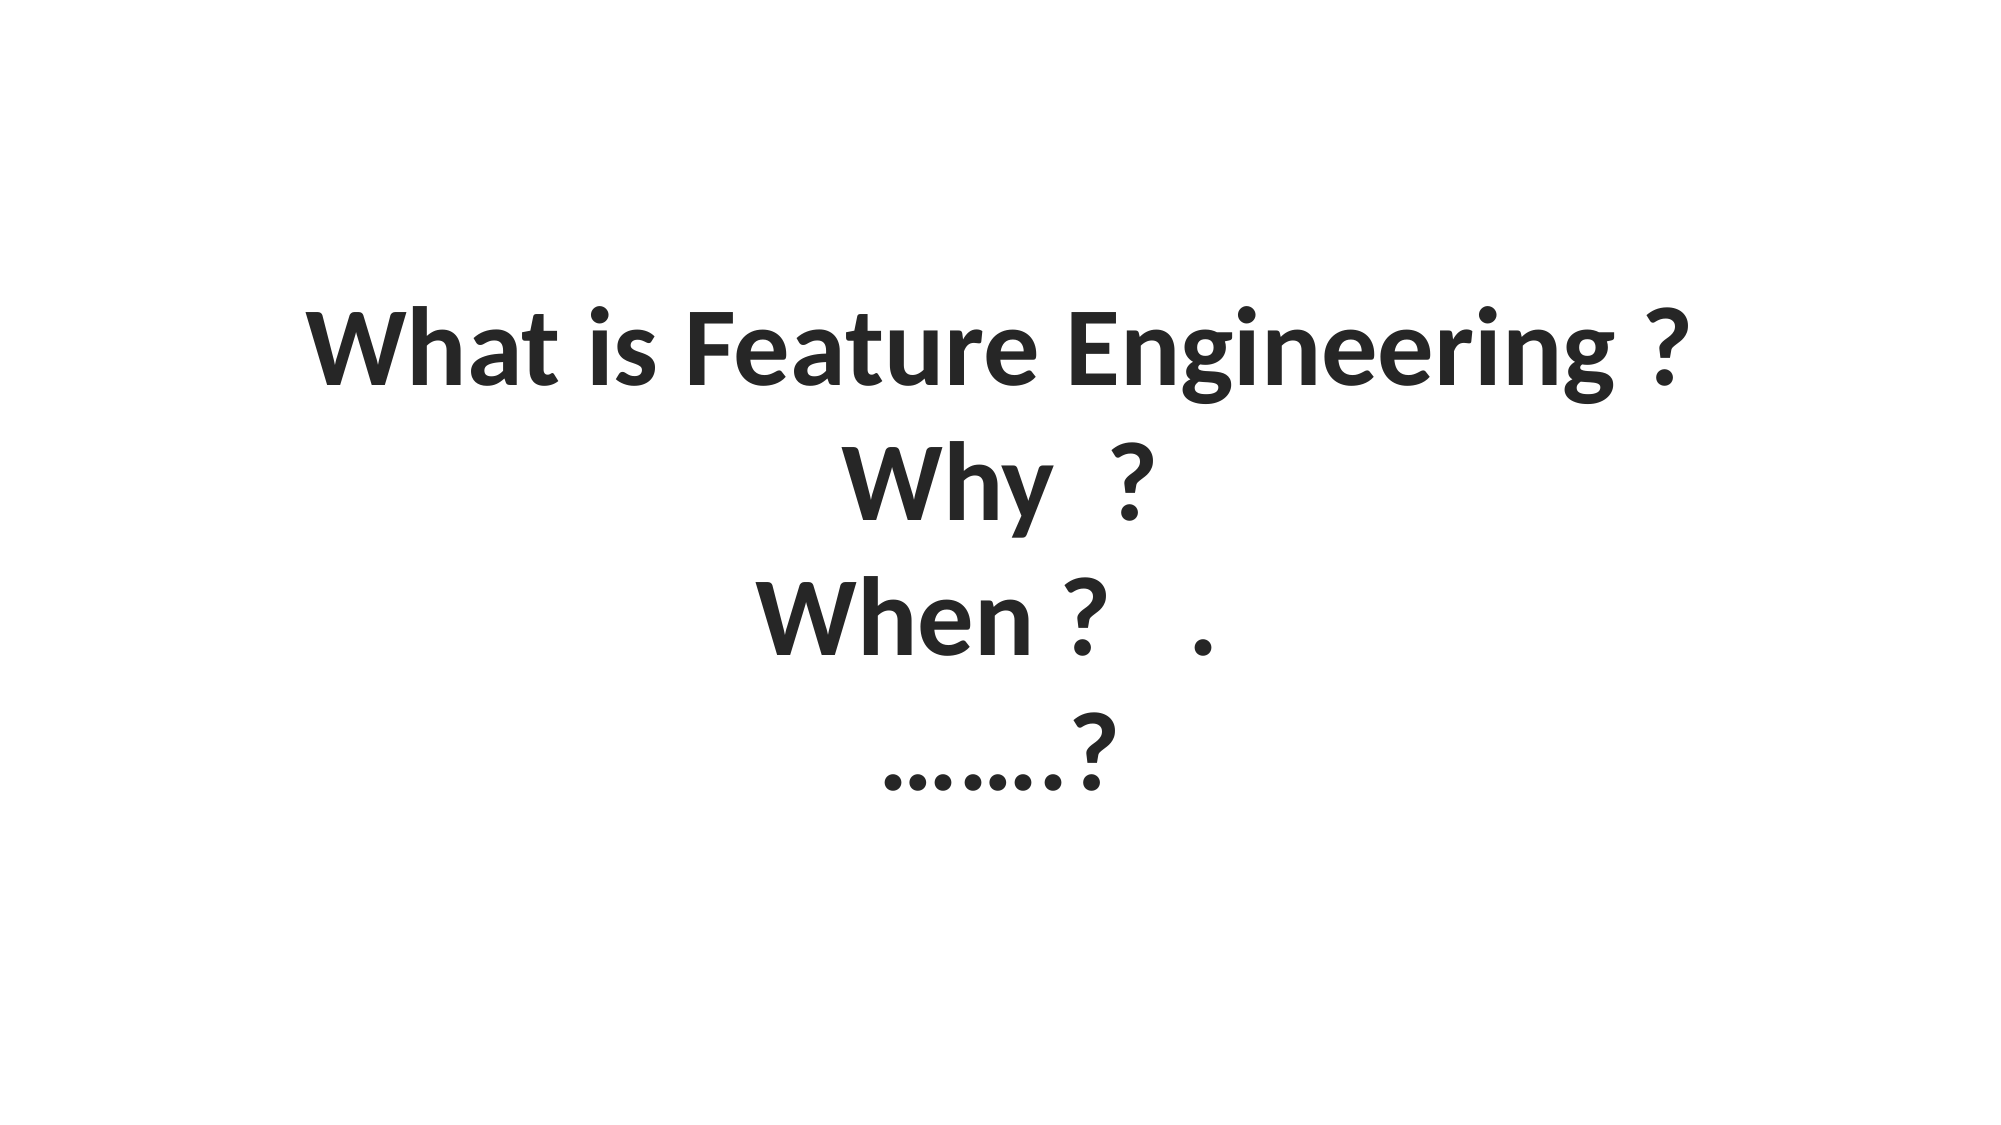

What is Feature Engineering ?
Why  ?
When ?   .
…….?